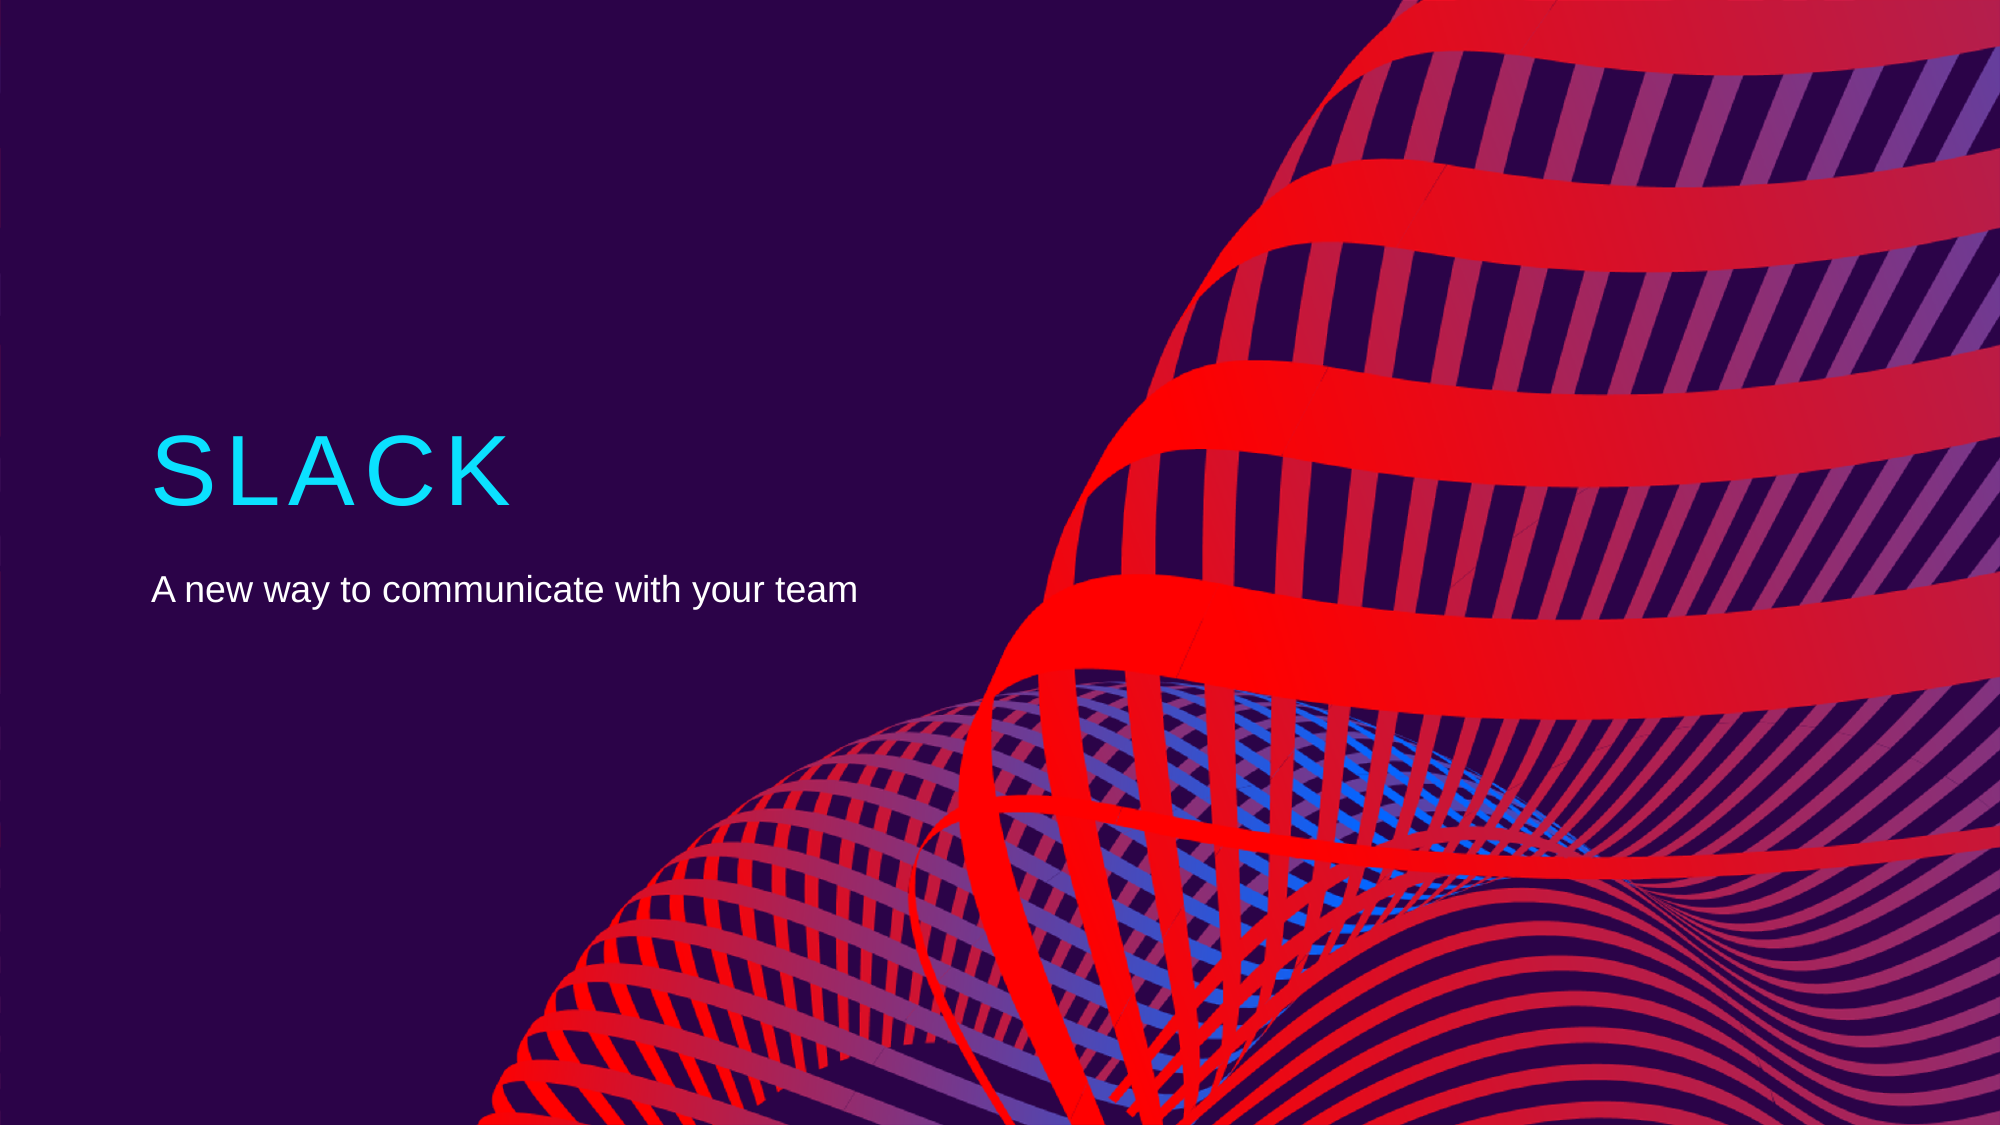

# SLACK
A new way to communicate with your team